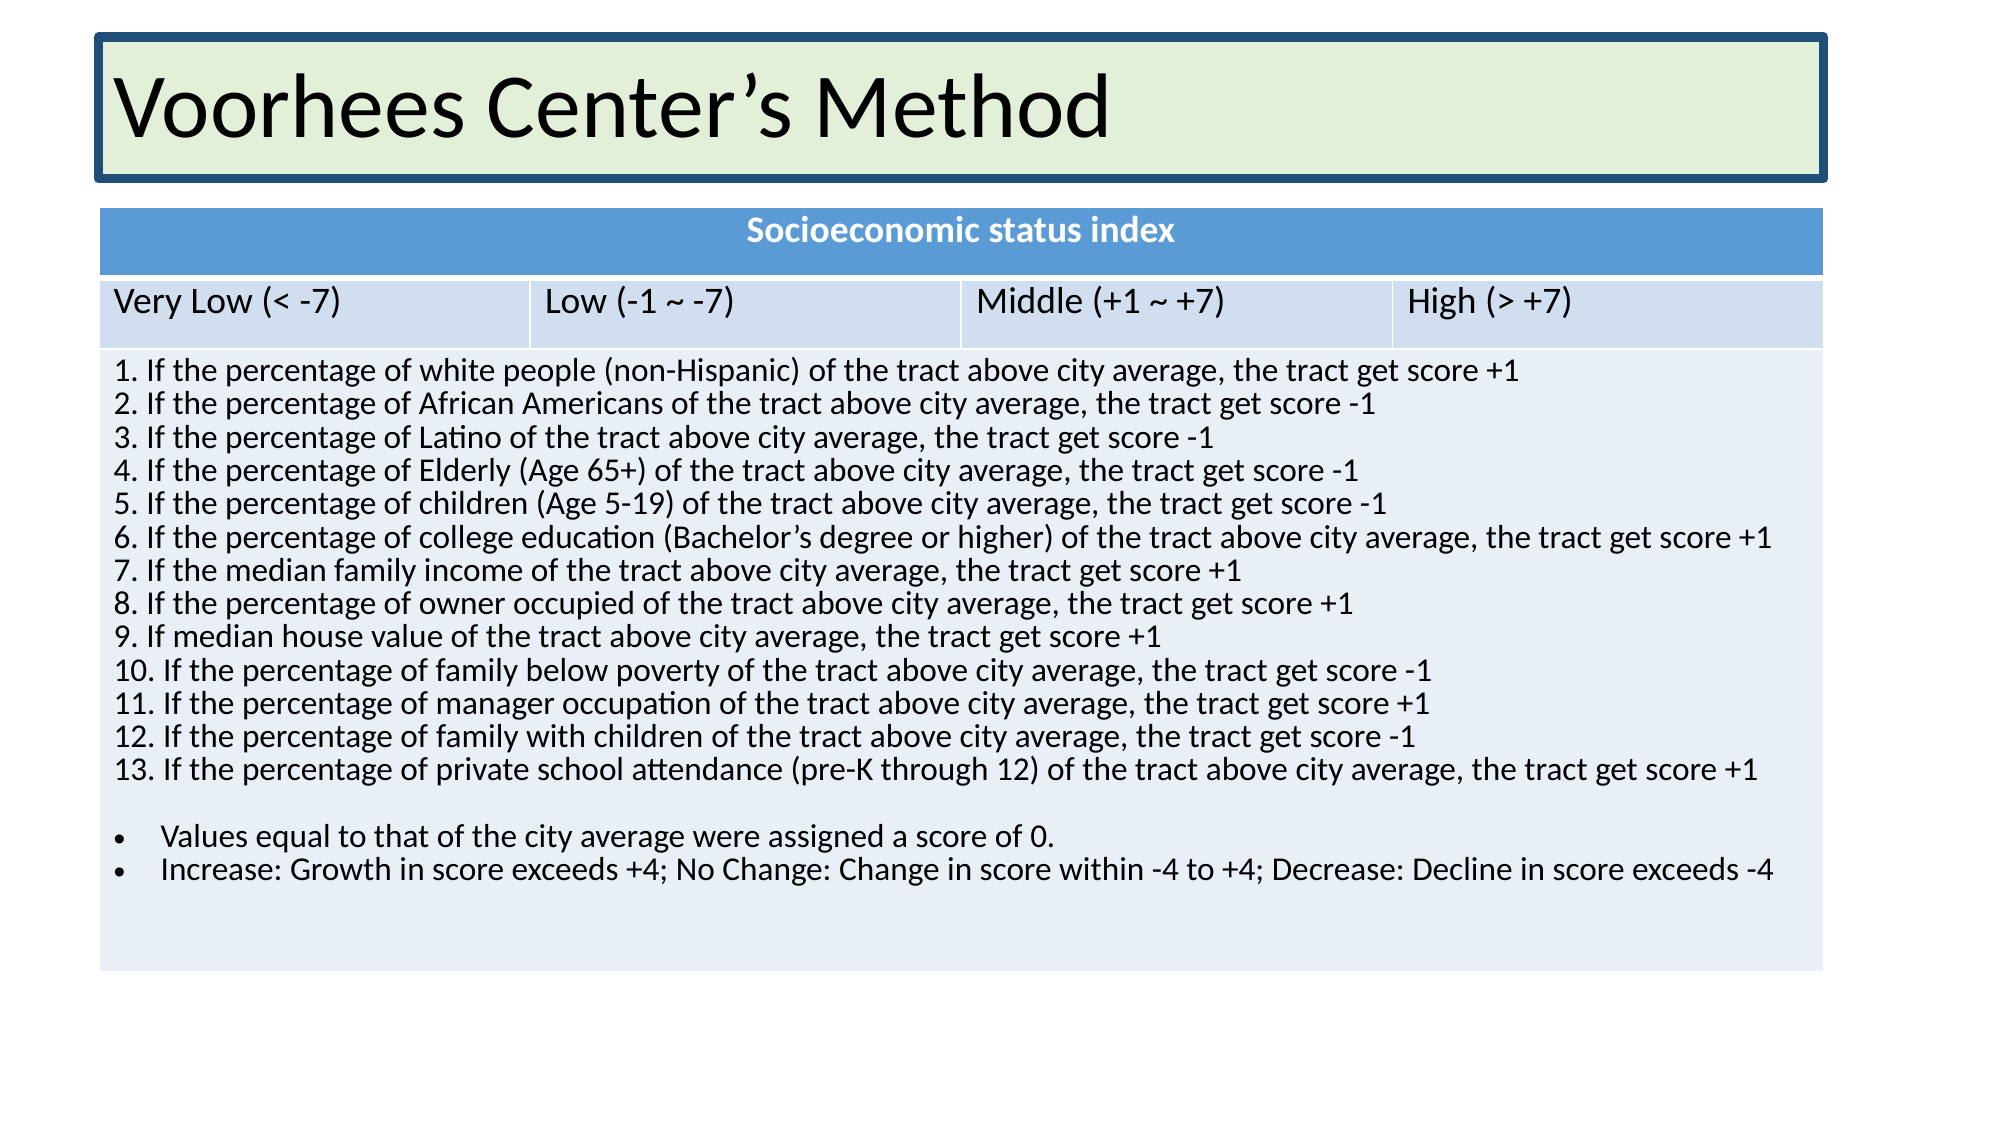

# Voorhees Center’s Method
| Socioeconomic status index |  |  |  |
| --- | --- | --- | --- |
| Very Low (< -7) | Low (-1 ~ -7) | Middle (+1 ~ +7) | High (> +7) |
| 1. If the percentage of white people (non-Hispanic) of the tract above city average, the tract get score +1 2. If the percentage of African Americans of the tract above city average, the tract get score -1 3. If the percentage of Latino of the tract above city average, the tract get score -1 4. If the percentage of Elderly (Age 65+) of the tract above city average, the tract get score -1 5. If the percentage of children (Age 5-19) of the tract above city average, the tract get score -1 6. If the percentage of college education (Bachelor’s degree or higher) of the tract above city average, the tract get score +1 7. If the median family income of the tract above city average, the tract get score +1 8. If the percentage of owner occupied of the tract above city average, the tract get score +1 9. If median house value of the tract above city average, the tract get score +1 10. If the percentage of family below poverty of the tract above city average, the tract get score -1 11. If the percentage of manager occupation of the tract above city average, the tract get score +1 12. If the percentage of family with children of the tract above city average, the tract get score -1 13. If the percentage of private school attendance (pre-K through 12) of the tract above city average, the tract get score +1 Values equal to that of the city average were assigned a score of 0. Increase: Growth in score exceeds +4; No Change: Change in score within -4 to +4; Decrease: Decline in score exceeds -4 |  |  |  |